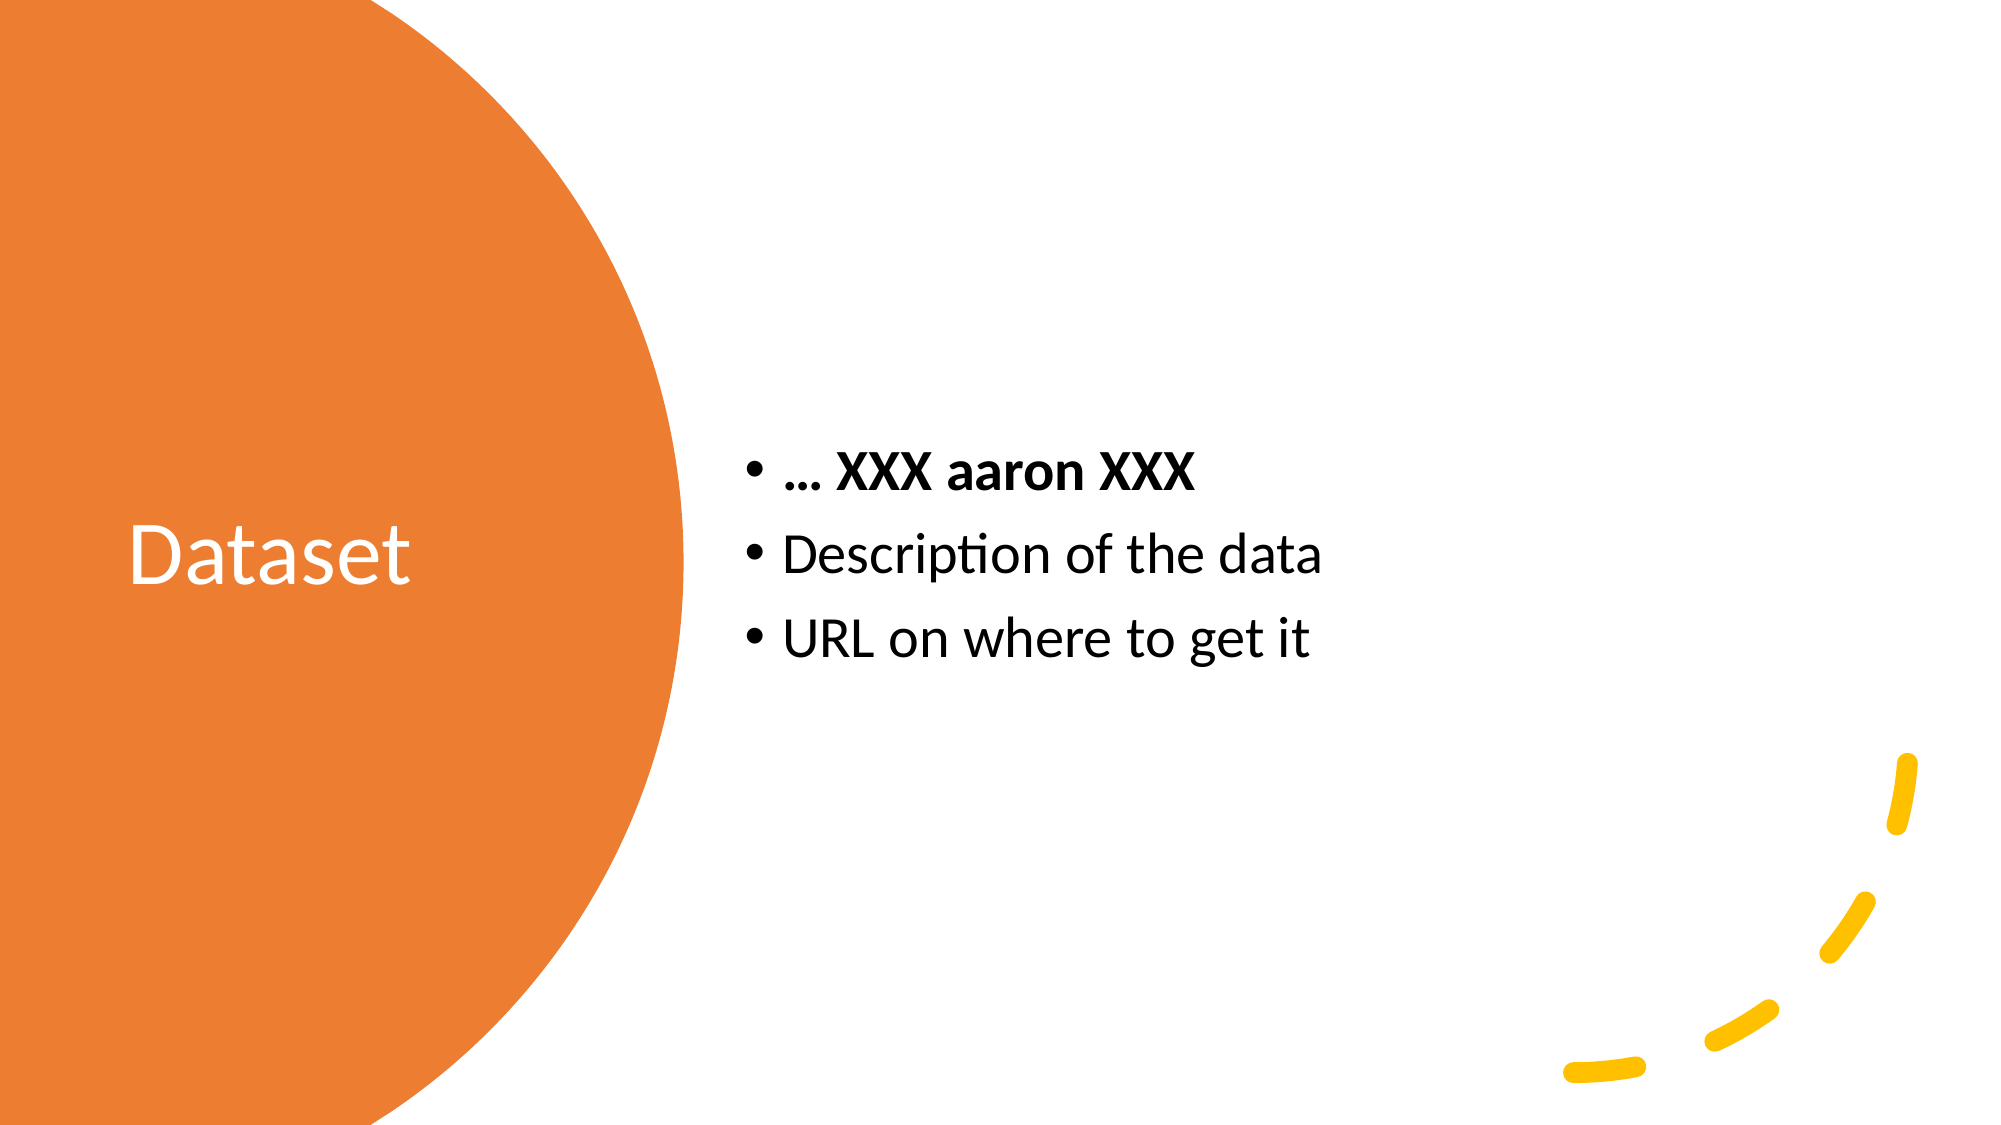

… XXX aaron XXX
Description of the data
URL on where to get it
# Dataset